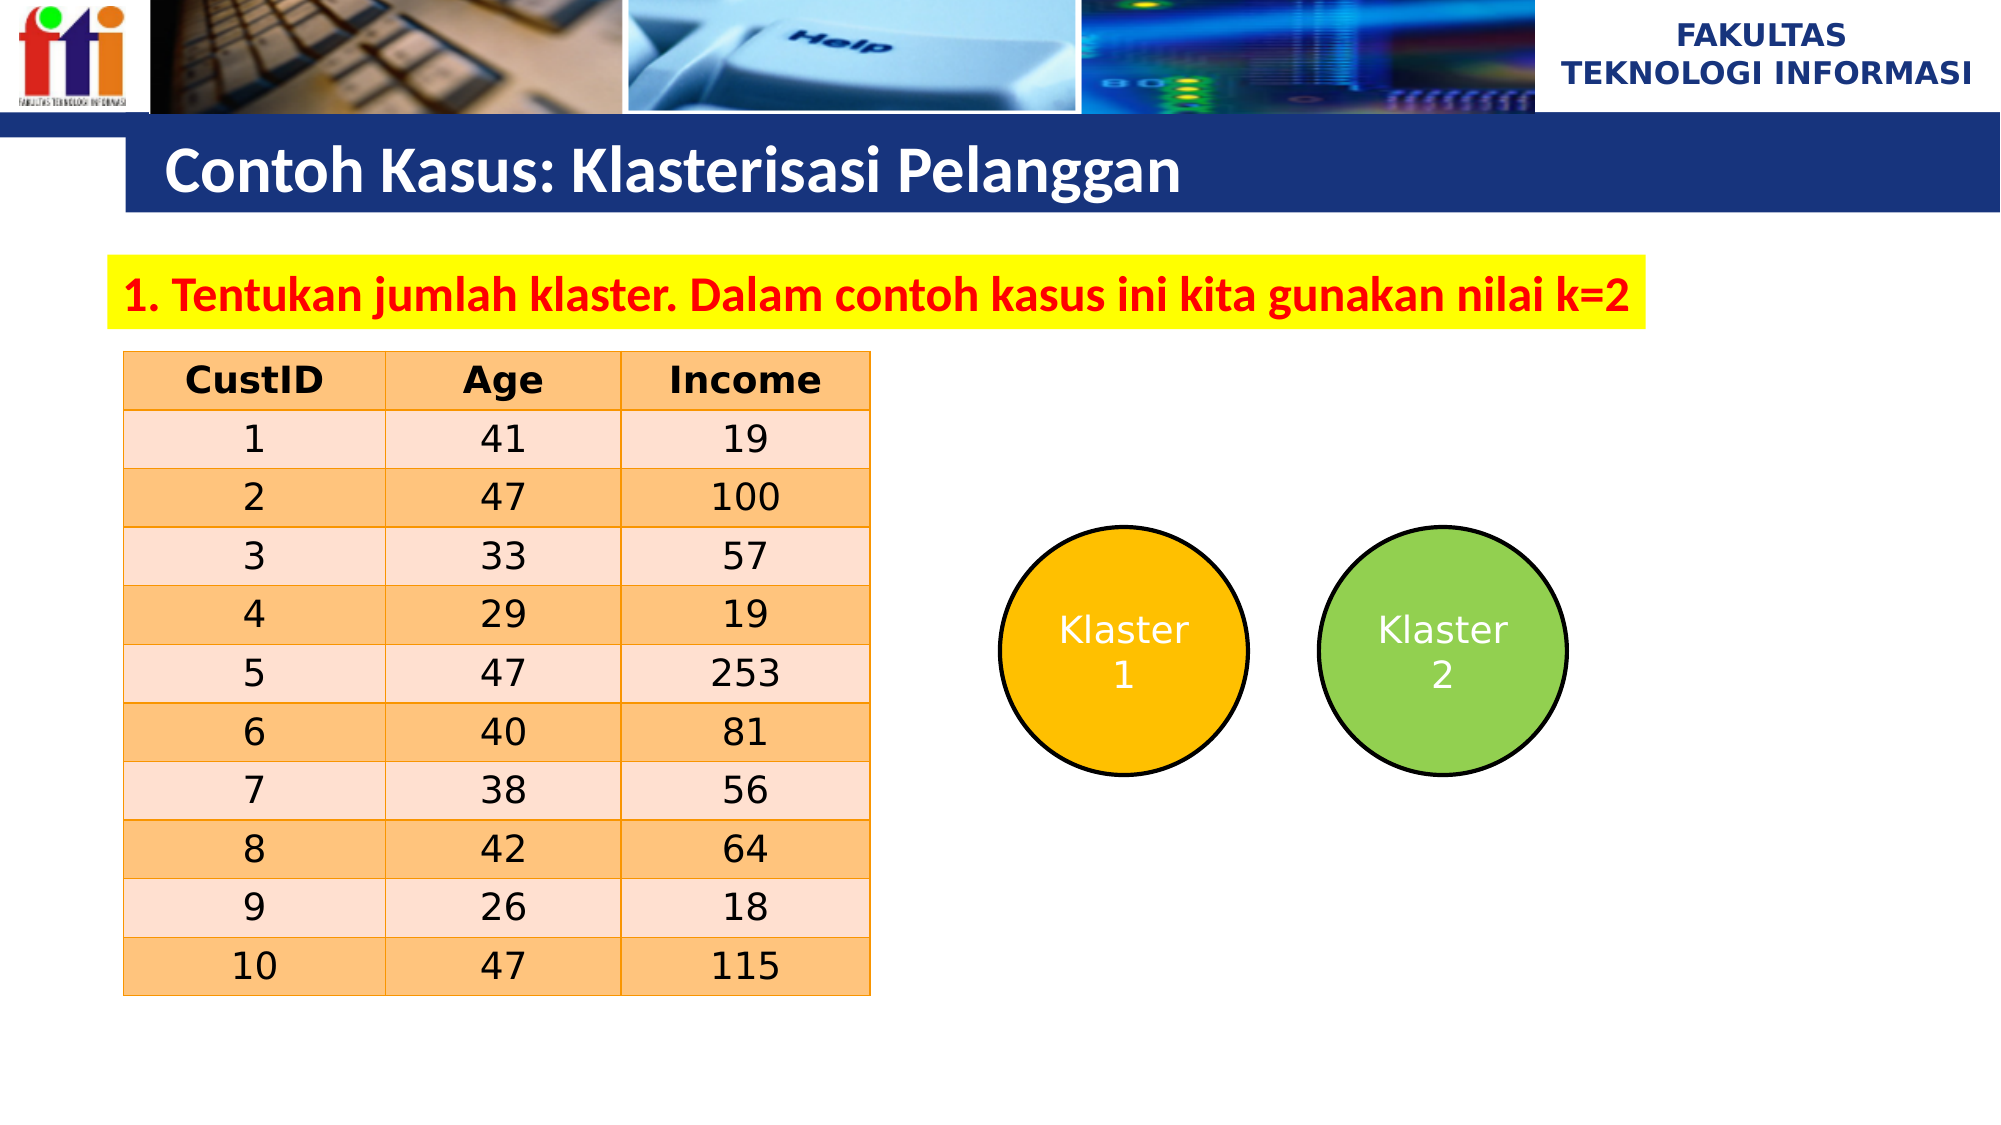

# Contoh Kasus: Klasterisasi Pelanggan
1. Tentukan jumlah klaster. Dalam contoh kasus ini kita gunakan nilai k=2
| CustID | Age | Income |
| --- | --- | --- |
| 1 | 41 | 19 |
| 2 | 47 | 100 |
| 3 | 33 | 57 |
| 4 | 29 | 19 |
| 5 | 47 | 253 |
| 6 | 40 | 81 |
| 7 | 38 | 56 |
| 8 | 42 | 64 |
| 9 | 26 | 18 |
| 10 | 47 | 115 |
Klaster 1
Klaster 2